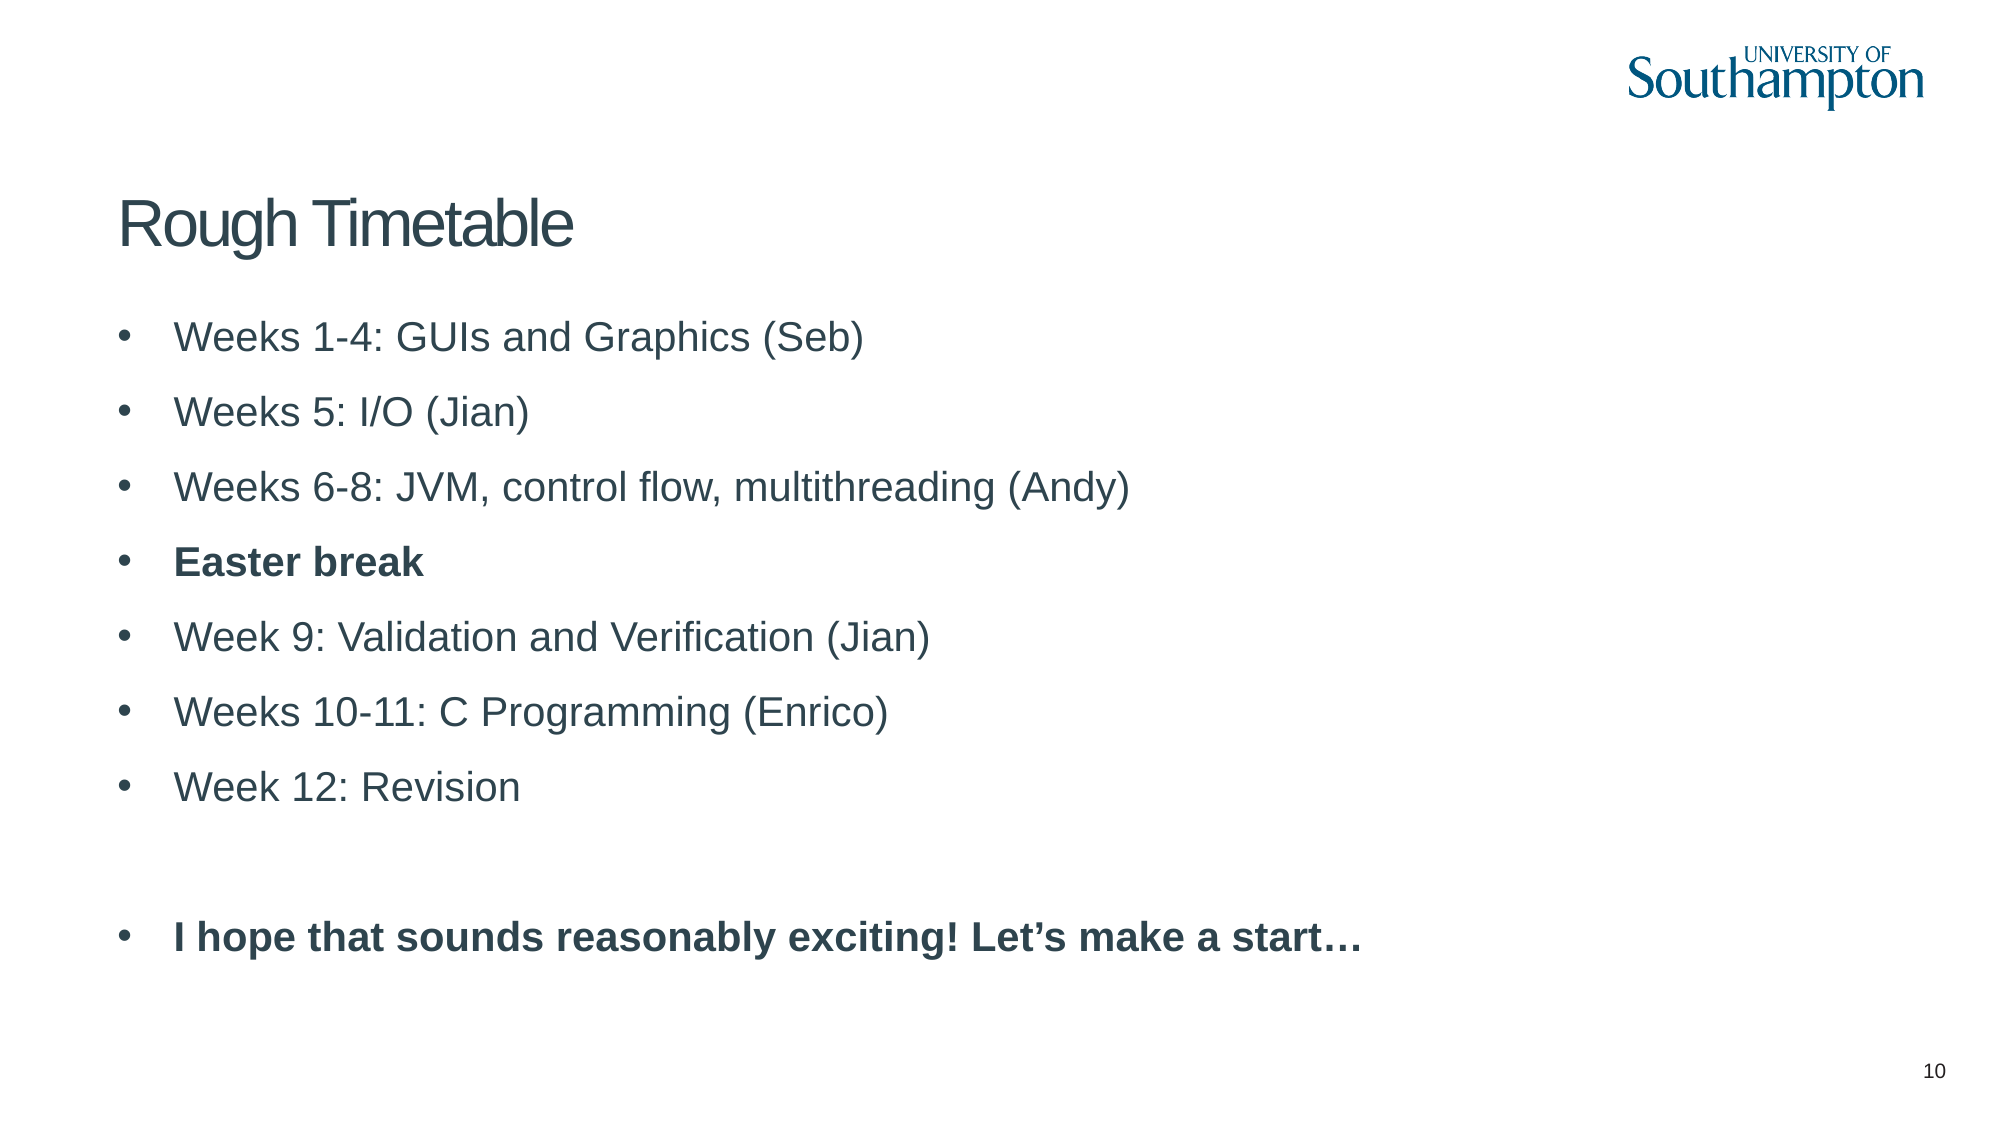

# Rough Timetable
Weeks 1-4: GUIs and Graphics (Seb)
Weeks 5: I/O (Jian)
Weeks 6-8: JVM, control flow, multithreading (Andy)
Easter break
Week 9: Validation and Verification (Jian)
Weeks 10-11: C Programming (Enrico)
Week 12: Revision

I hope that sounds reasonably exciting! Let’s make a start…